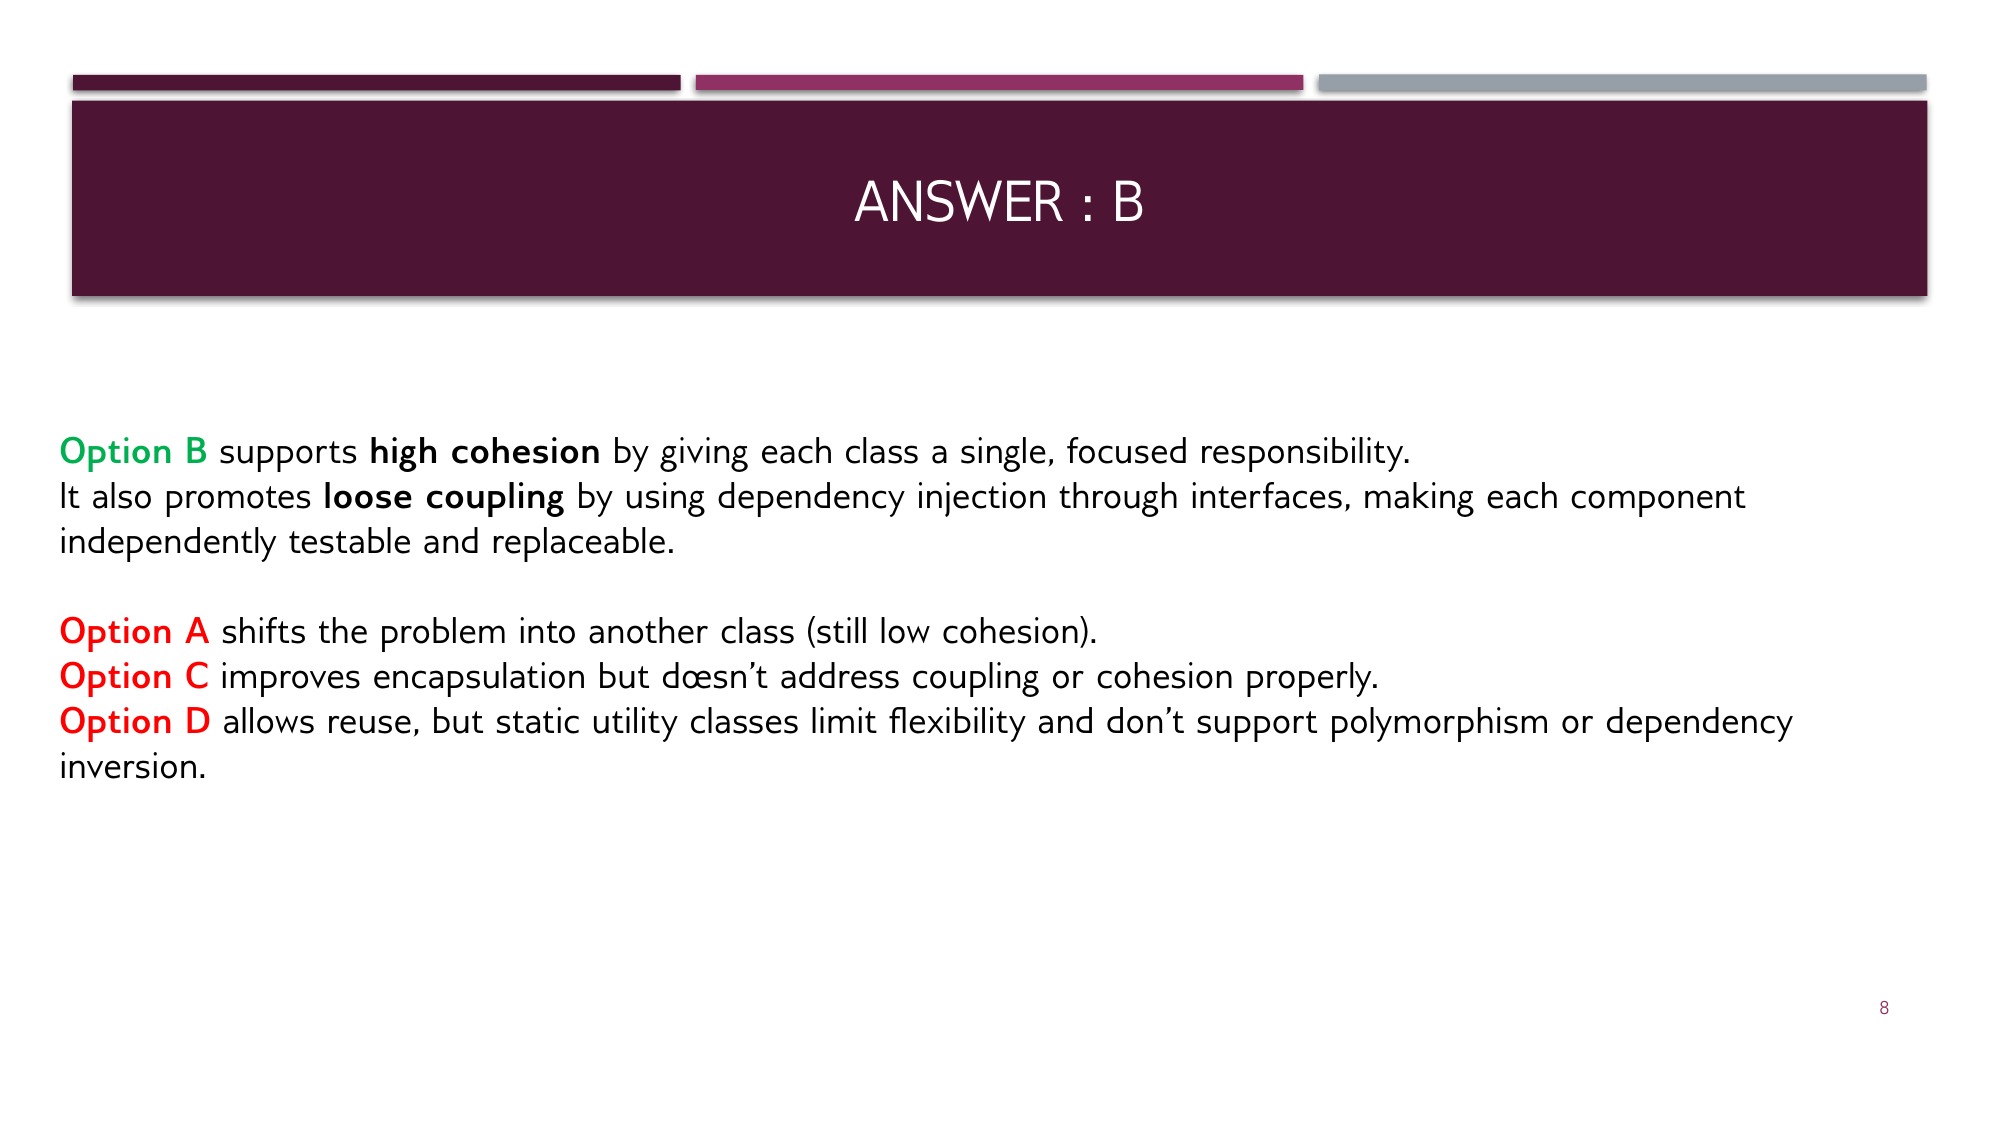

# Answer : B
Option B supports high cohesion by giving each class a single, focused responsibility.
It also promotes loose coupling by using dependency injection through interfaces, making each component independently testable and replaceable.
Option A shifts the problem into another class (still low cohesion).
Option C improves encapsulation but doesn’t address coupling or cohesion properly.
Option D allows reuse, but static utility classes limit flexibility and don’t support polymorphism or dependency inversion.
8